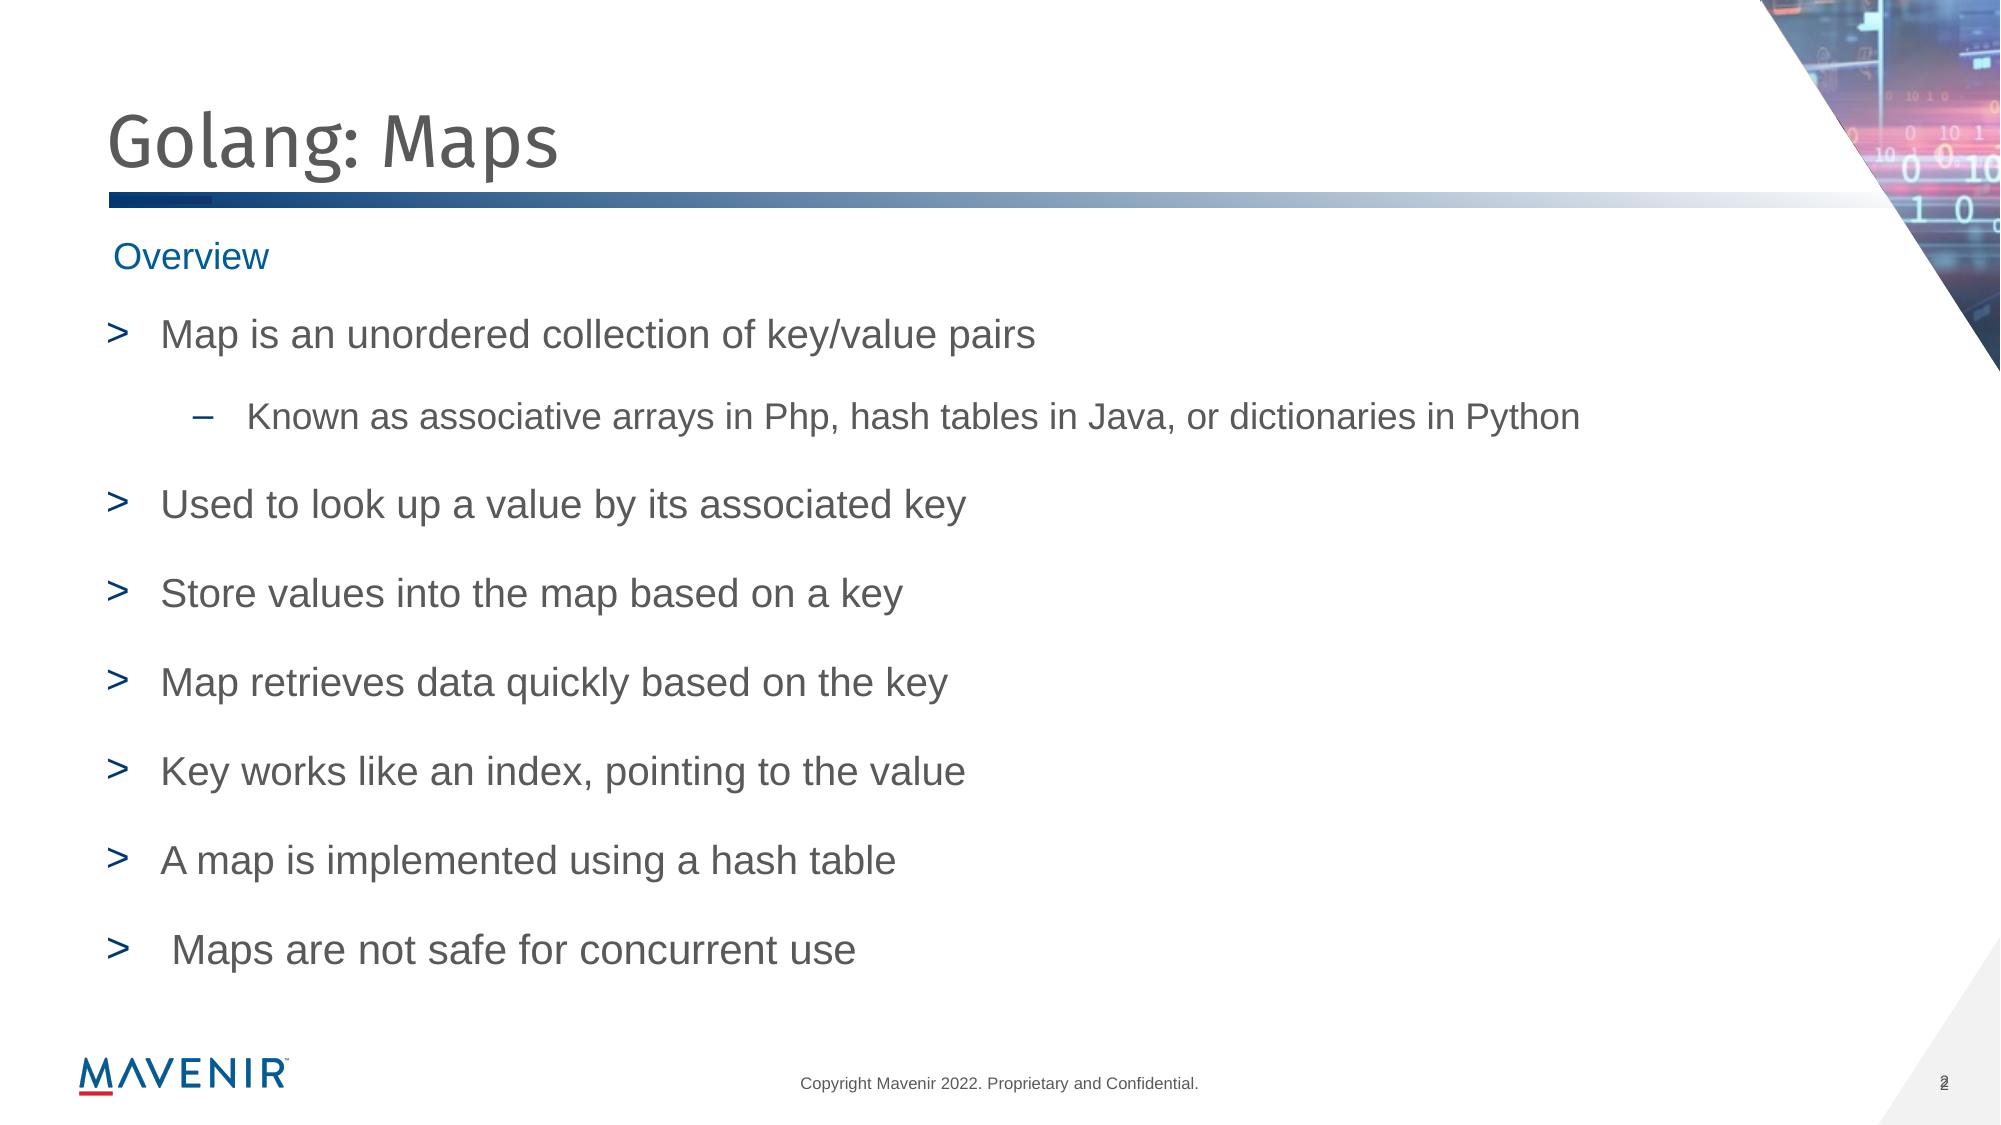

# Golang: Maps

Overview

Map is an unordered collection of key/value pairs
Known as associative arrays in Php, hash tables in Java, or dictionaries in Python
Used to look up a value by its associated key
Store values into the map based on a key
Map retrieves data quickly based on the key
Key works like an index, pointing to the value
A map is implemented using a hash table
Maps are not safe for concurrent use

2